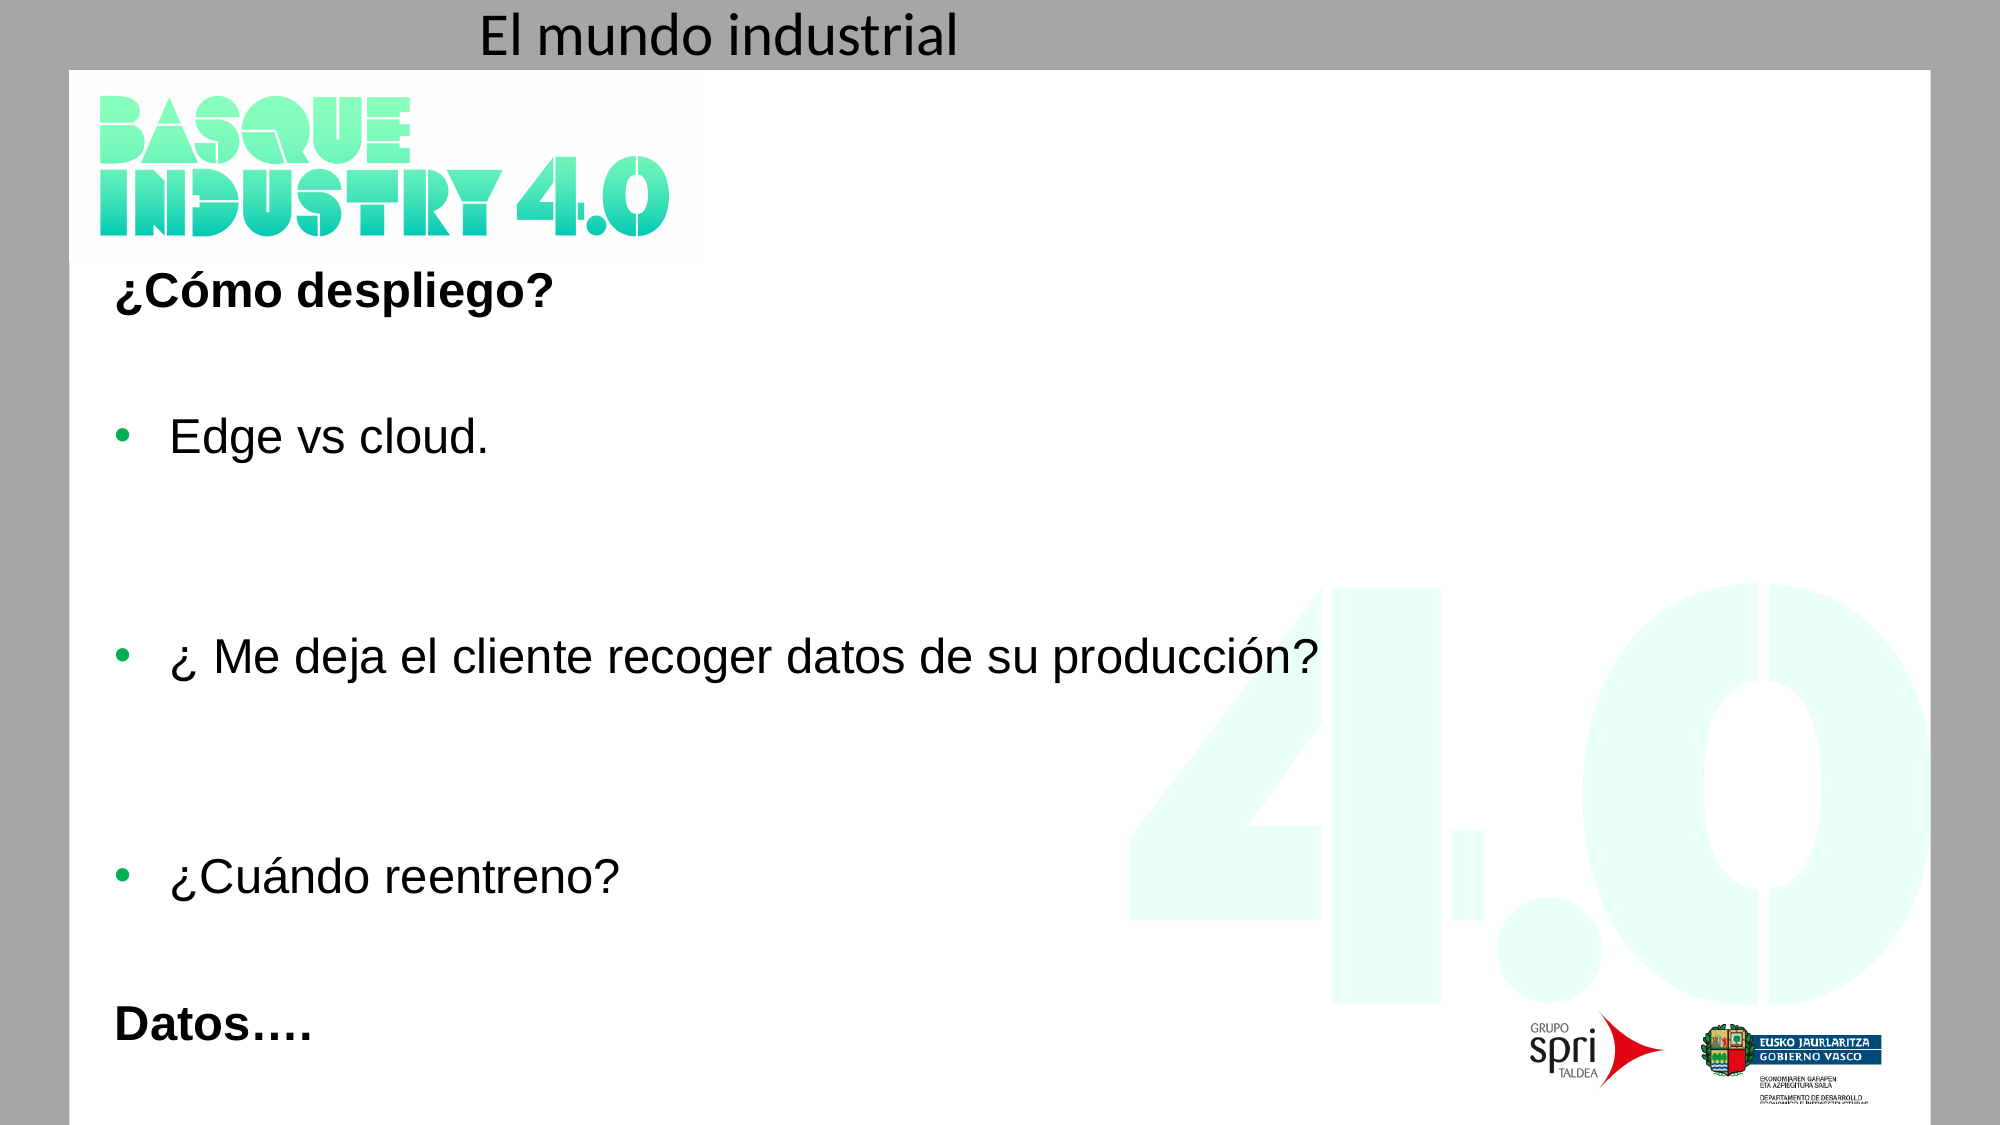

# El mundo industrial
¿Cómo despliego?

Edge vs cloud.

¿ Me deja el cliente recoger datos de su producción?

¿Cuándo reentreno?

Datos….